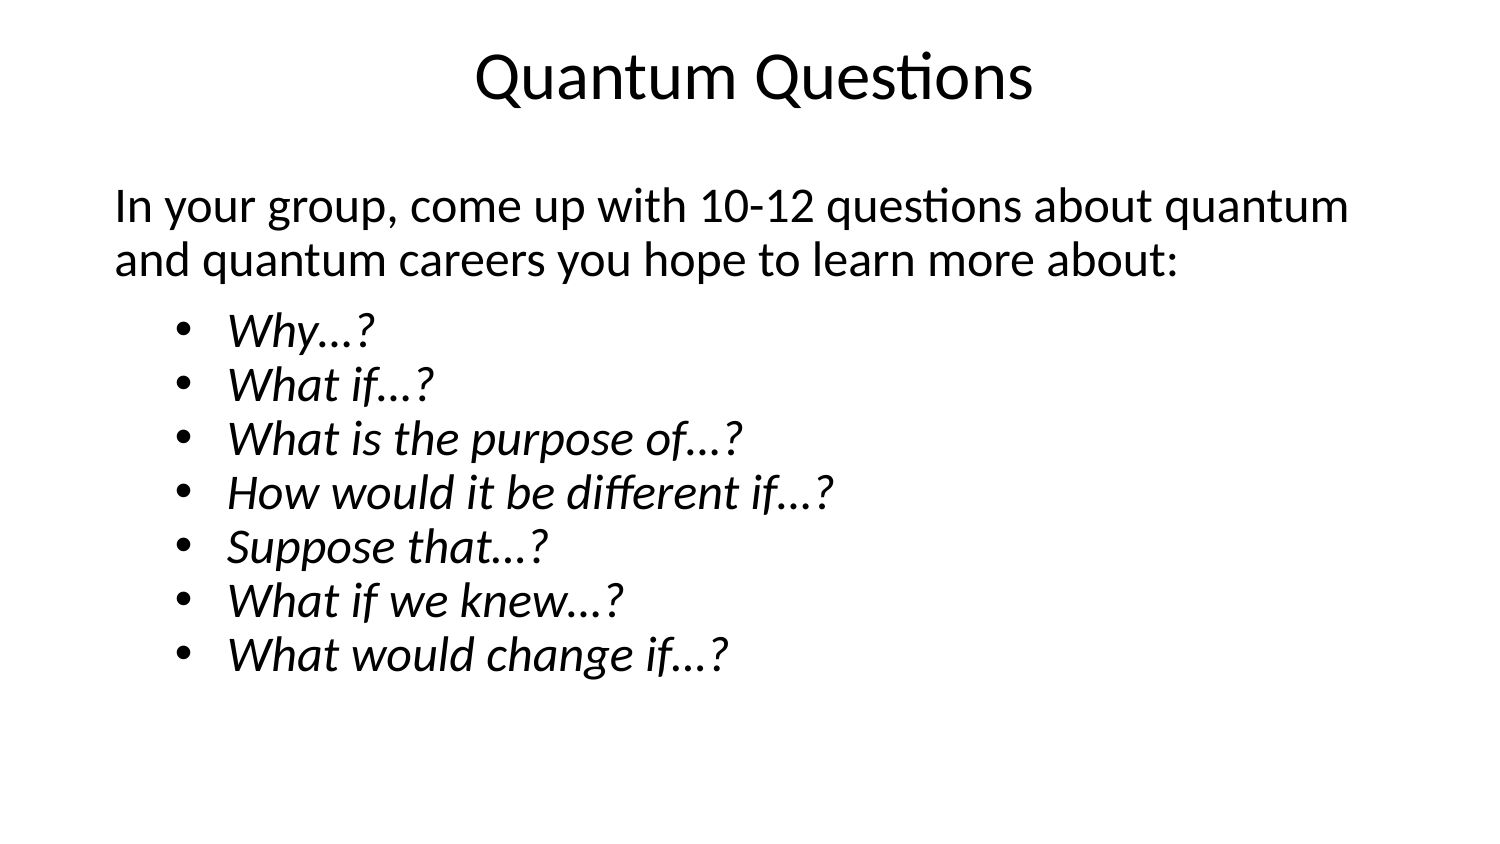

# Quantum Questions
In your group, come up with 10-12 questions about quantum and quantum careers you hope to learn more about:
Why…?
What if…?
What is the purpose of…?
How would it be different if…?
Suppose that…?
What if we knew…?
What would change if…?